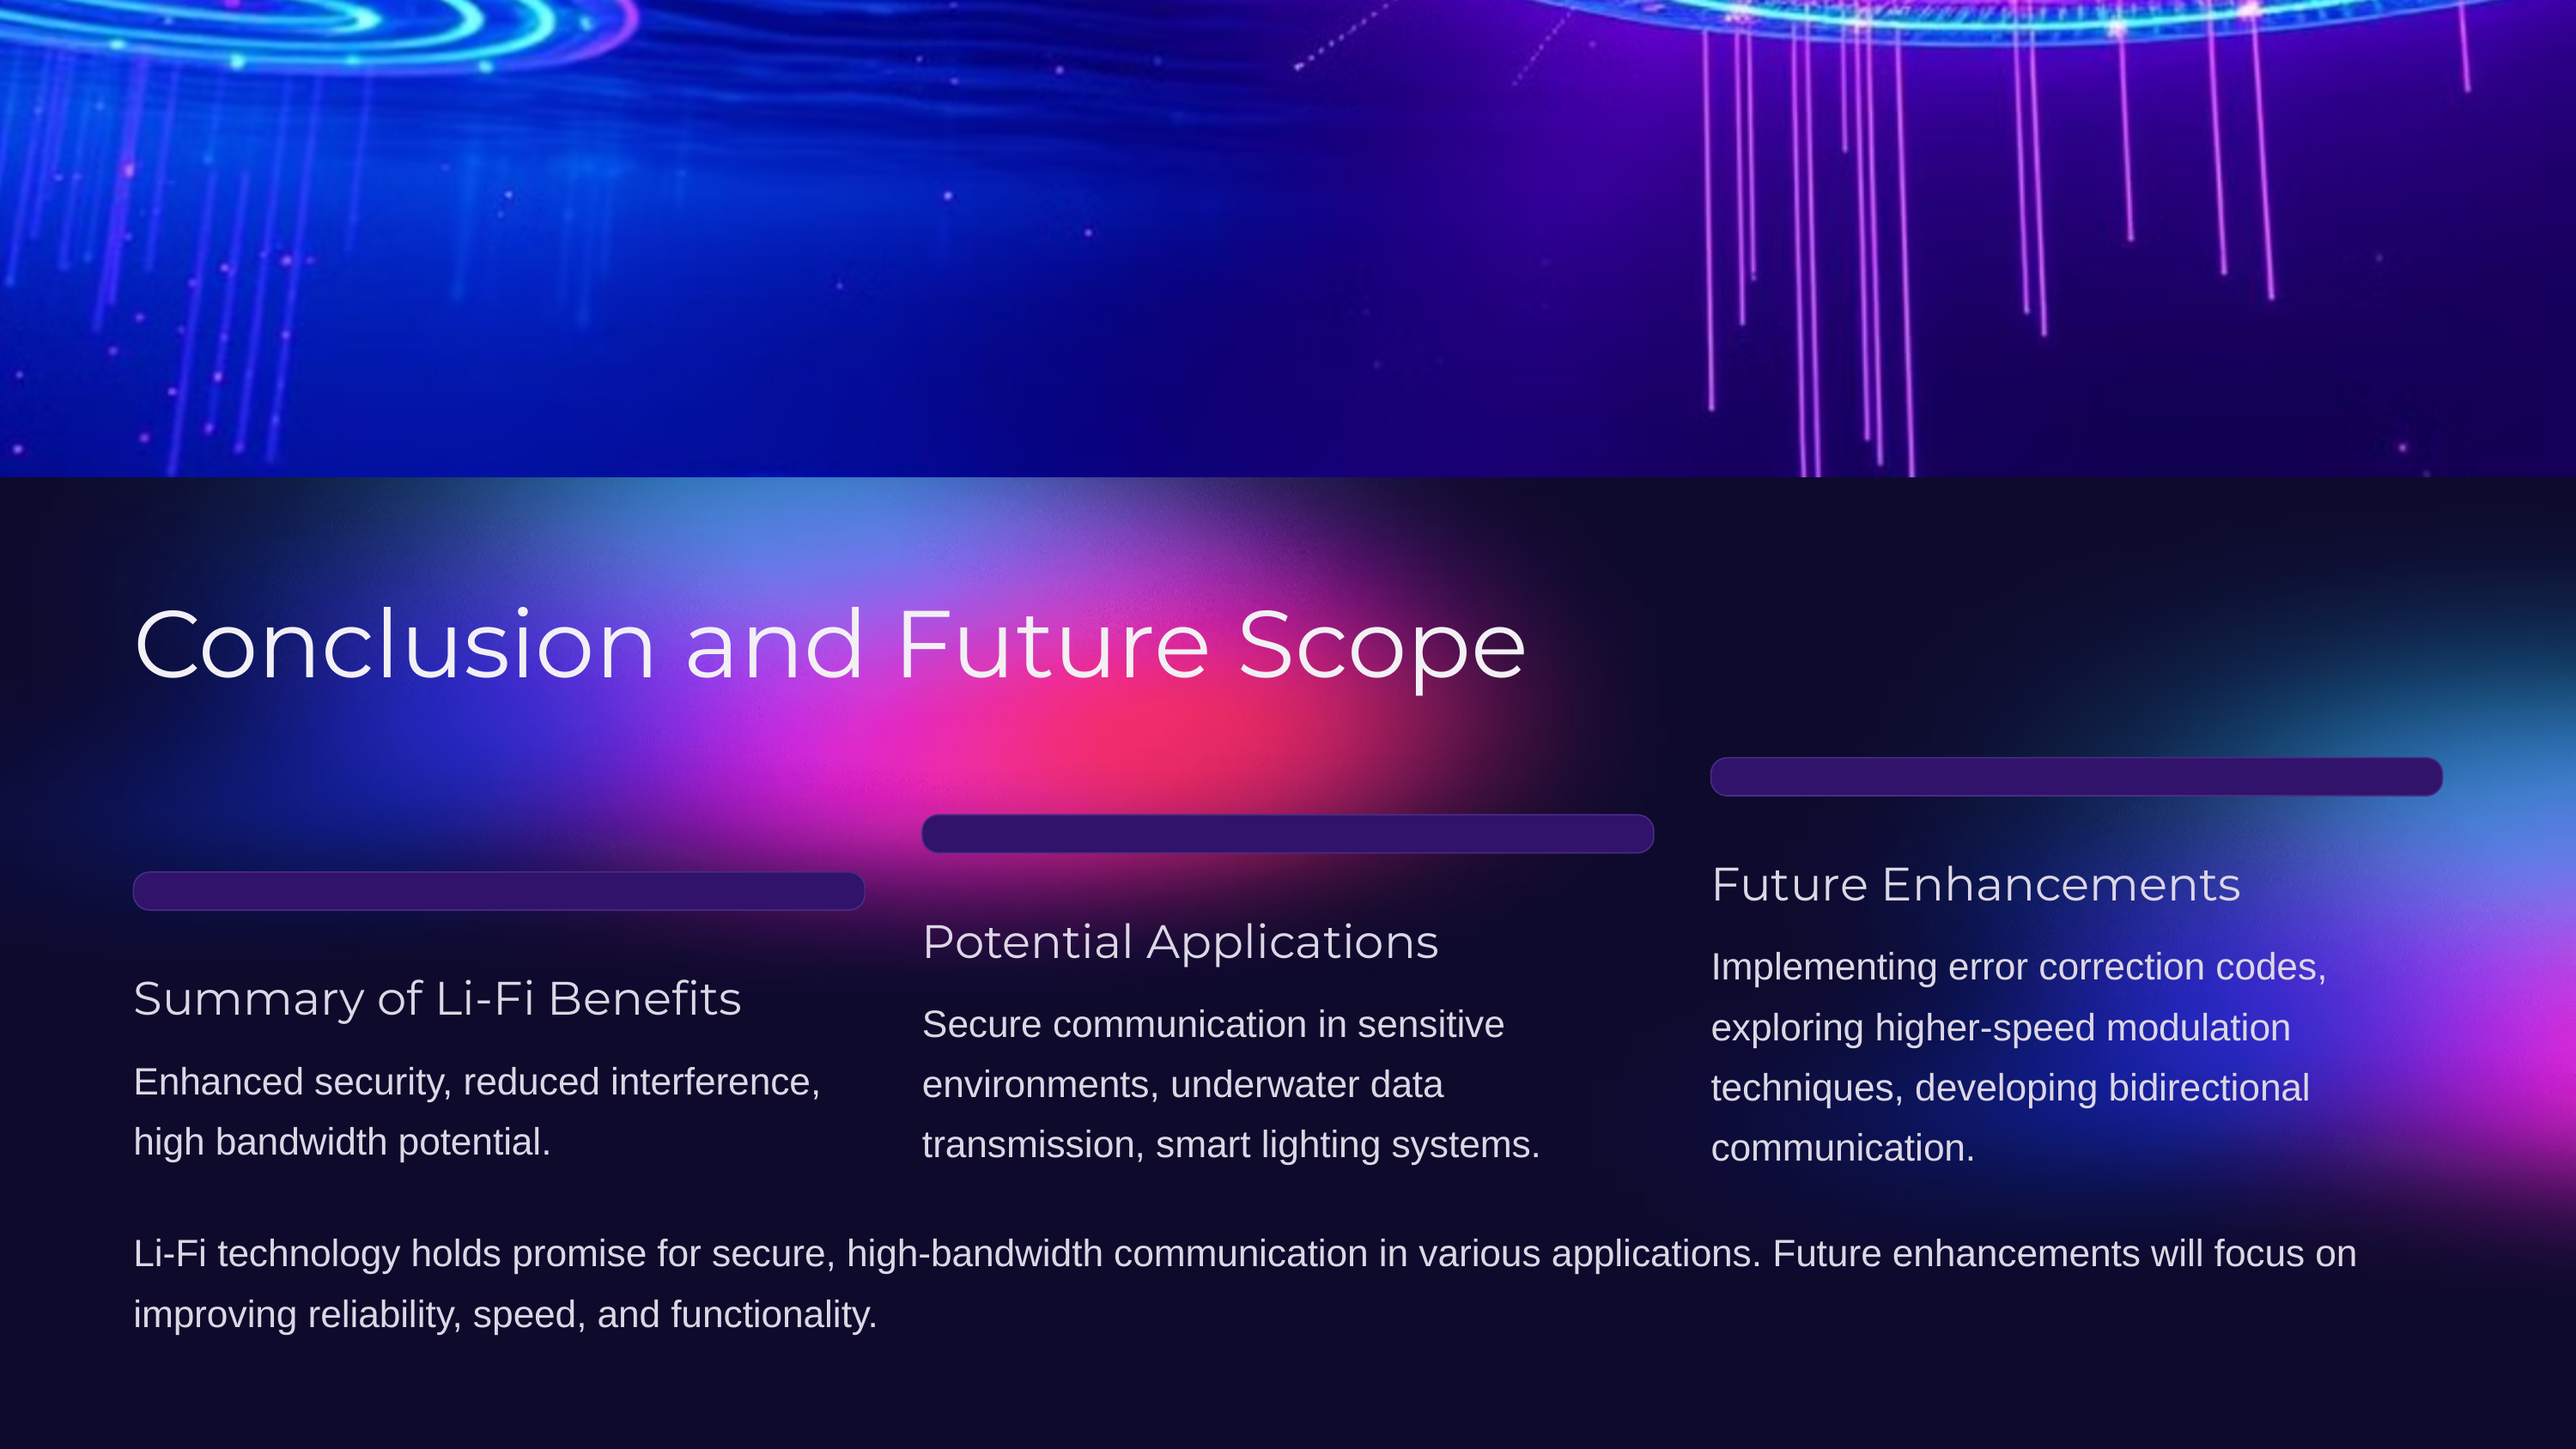

Conclusion and Future Scope

Future Enhancements

Potential Applications

Implementing error correction codes, exploring higher-speed modulation techniques, developing bidirectional communication.

Summary of Li-Fi Benefits

Secure communication in sensitive environments, underwater data transmission, smart lighting systems.

Enhanced security, reduced interference, high bandwidth potential.

Li-Fi technology holds promise for secure, high-bandwidth communication in various applications. Future enhancements will focus on improving reliability, speed, and functionality.